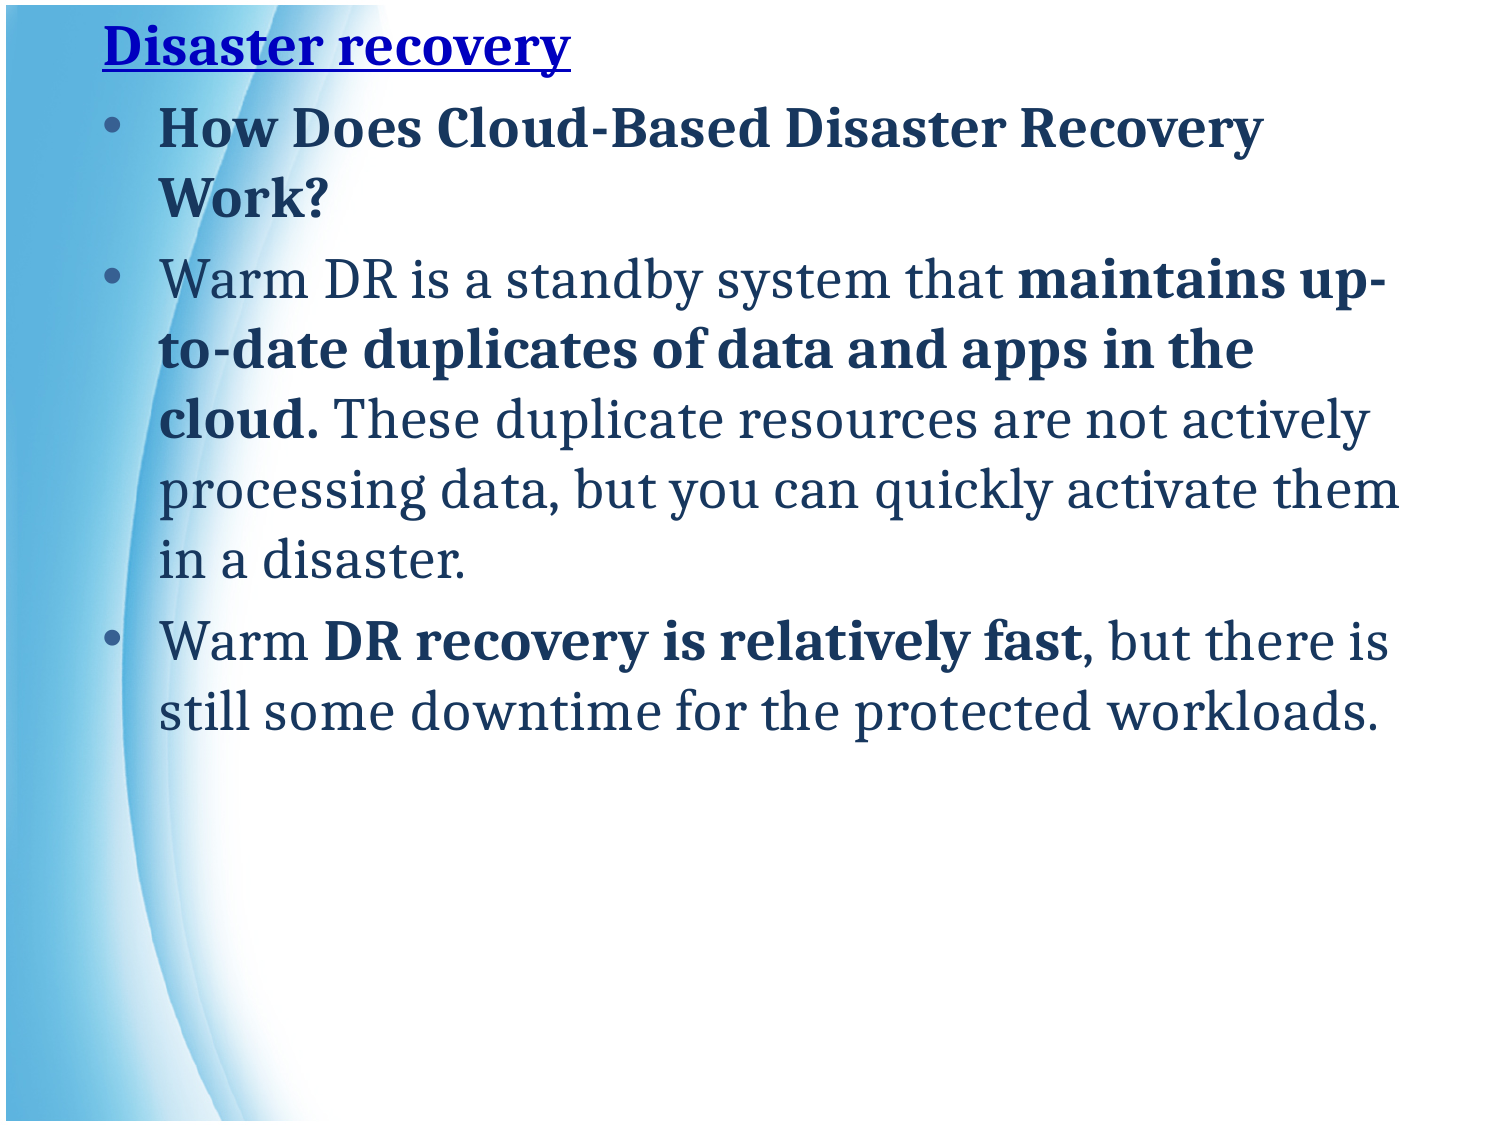

Disaster recovery
How Does Cloud-Based Disaster Recovery Work?
Warm DR is a standby system that maintains up-to-date duplicates of data and apps in the cloud. These duplicate resources are not actively processing data, but you can quickly activate them in a disaster.
Warm DR recovery is relatively fast, but there is still some downtime for the protected workloads.